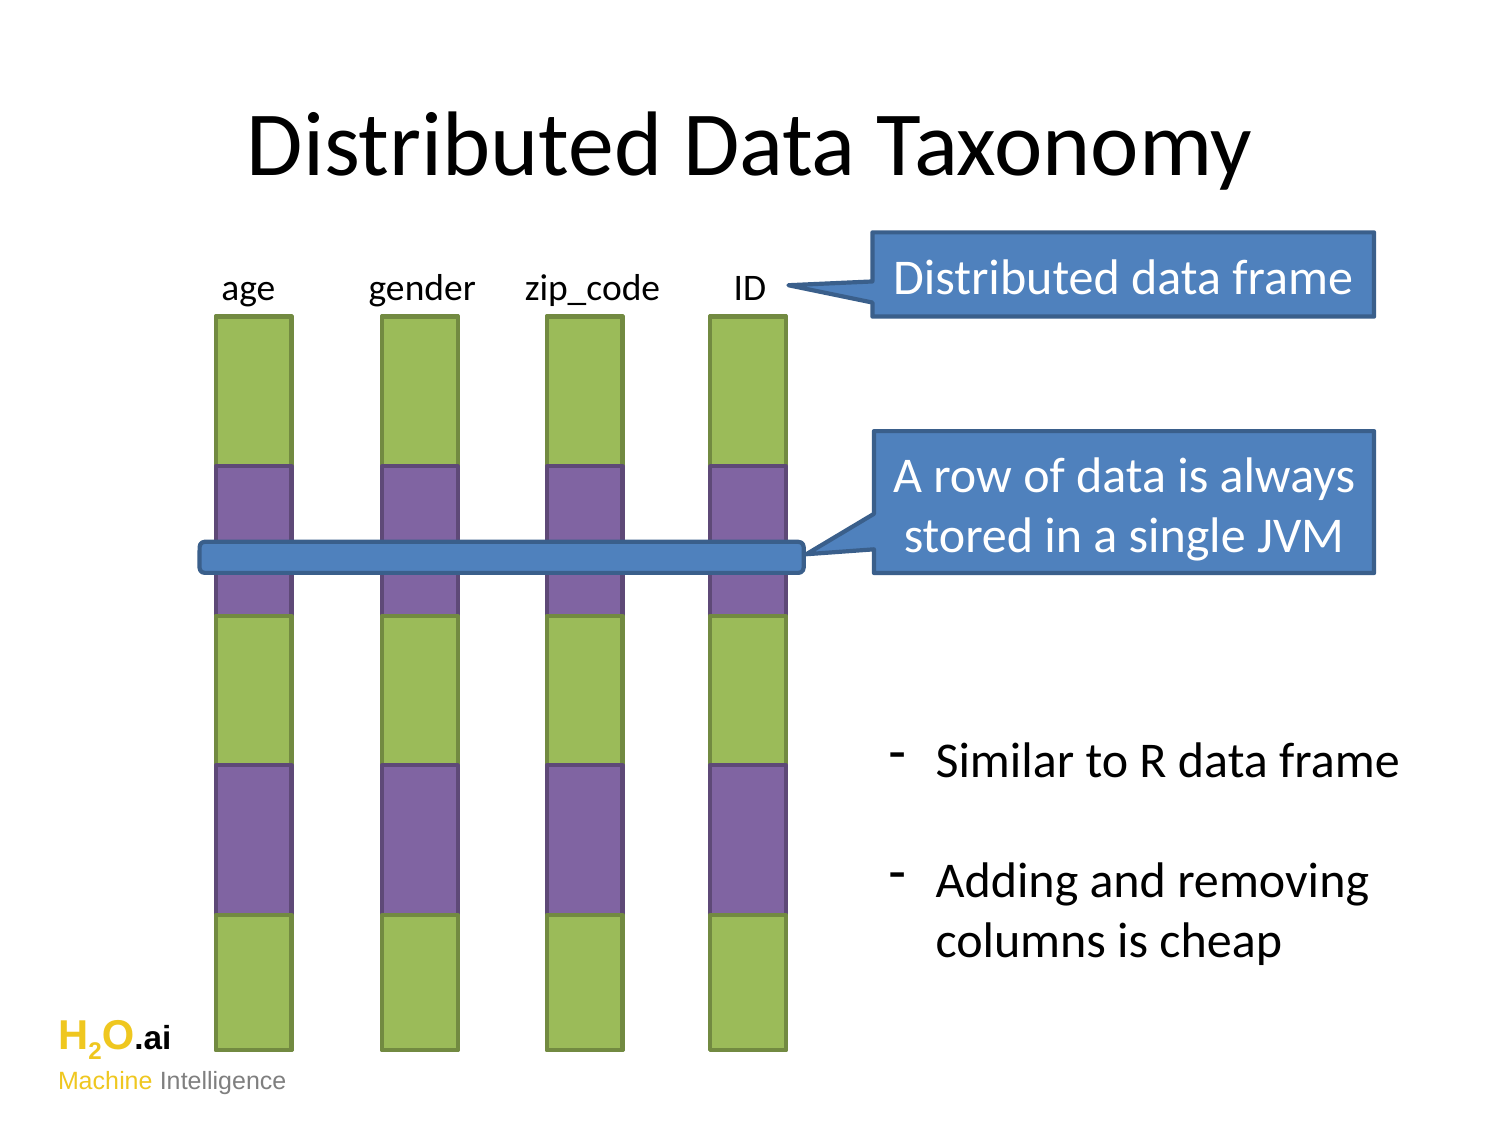

# Distributed Data Taxonomy
Distributed data frame
  age
  gender
  zip_code
   ID

A row of data is always stored in a single JVM

Similar to R data frame

Adding and removing
columns is cheap

H2O.ai
Machine Intelligence